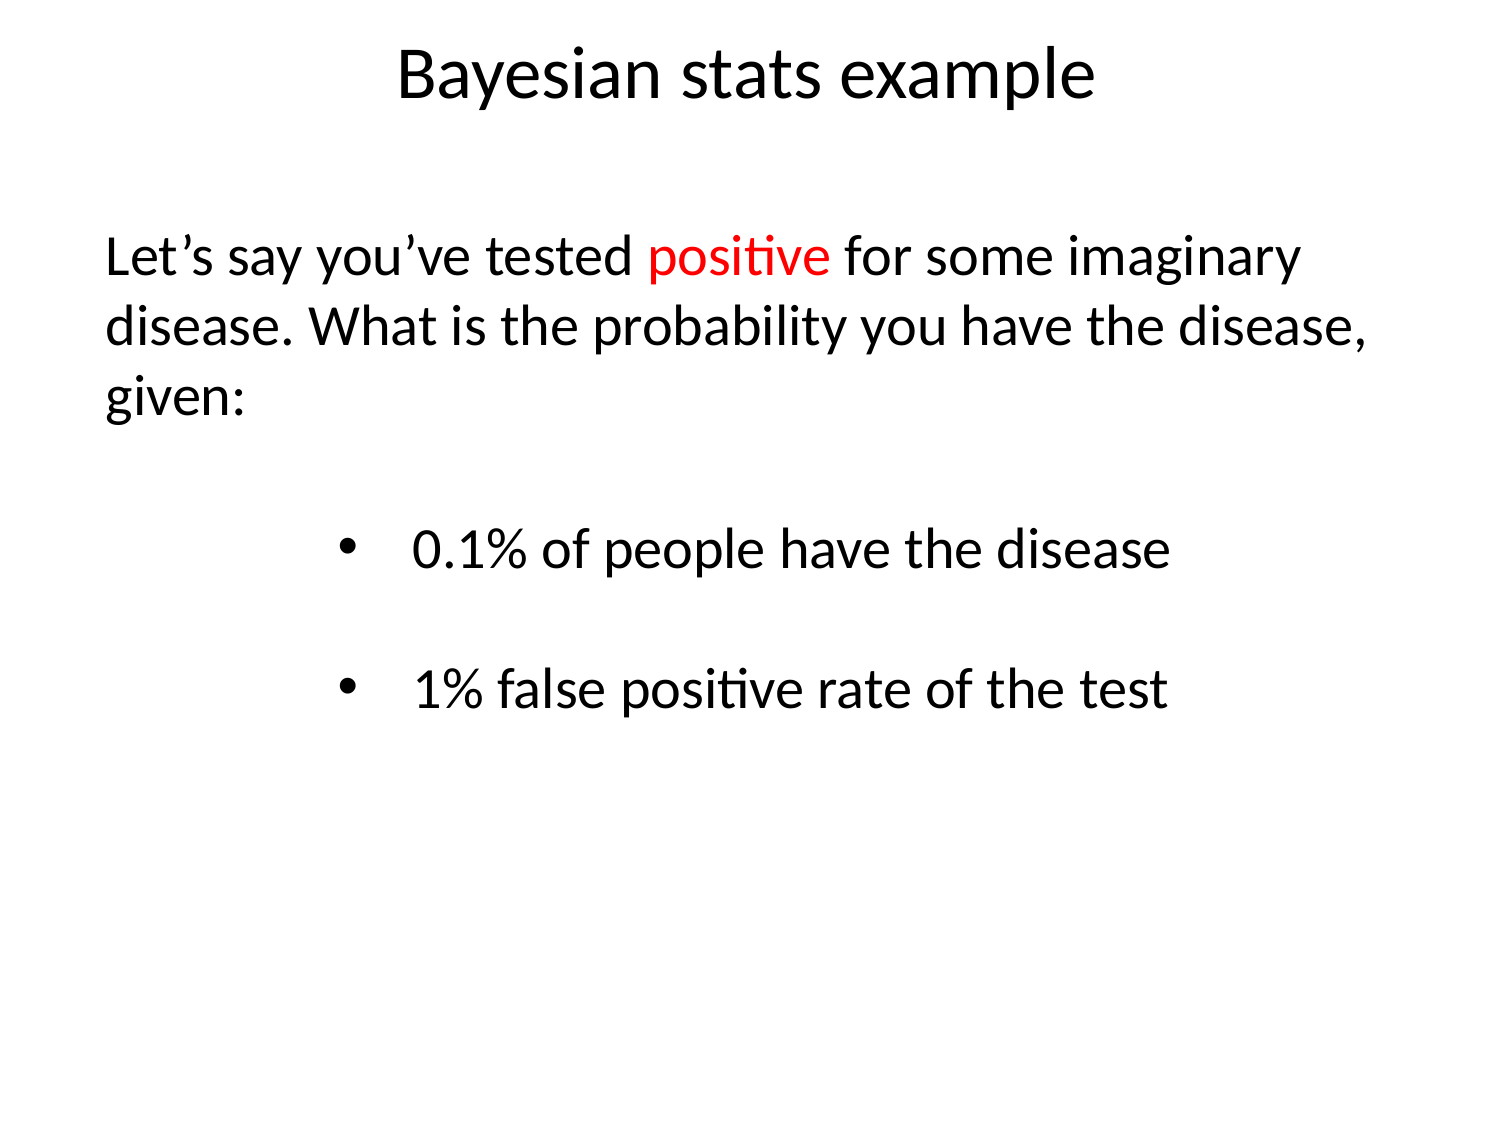

Bayesian stats example
Let’s say you’ve tested positive for some imaginary disease. What is the probability you have the disease, given:
0.1% of people have the disease

1% false positive rate of the test